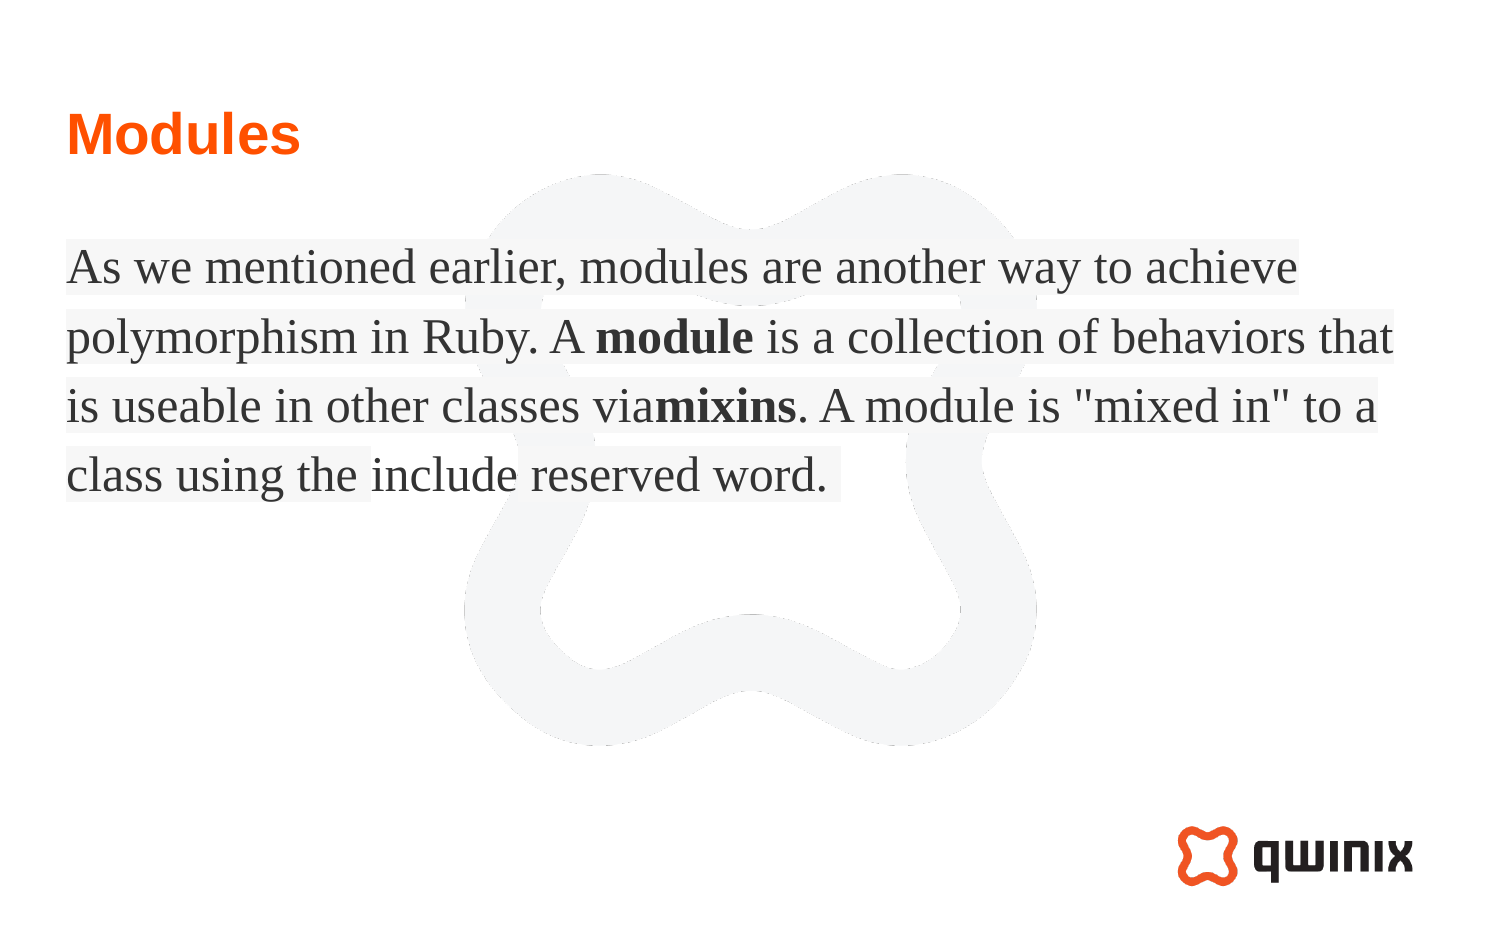

# Modules
As we mentioned earlier, modules are another way to achieve polymorphism in Ruby. A module is a collection of behaviors that is useable in other classes viamixins. A module is "mixed in" to a class using the include reserved word.